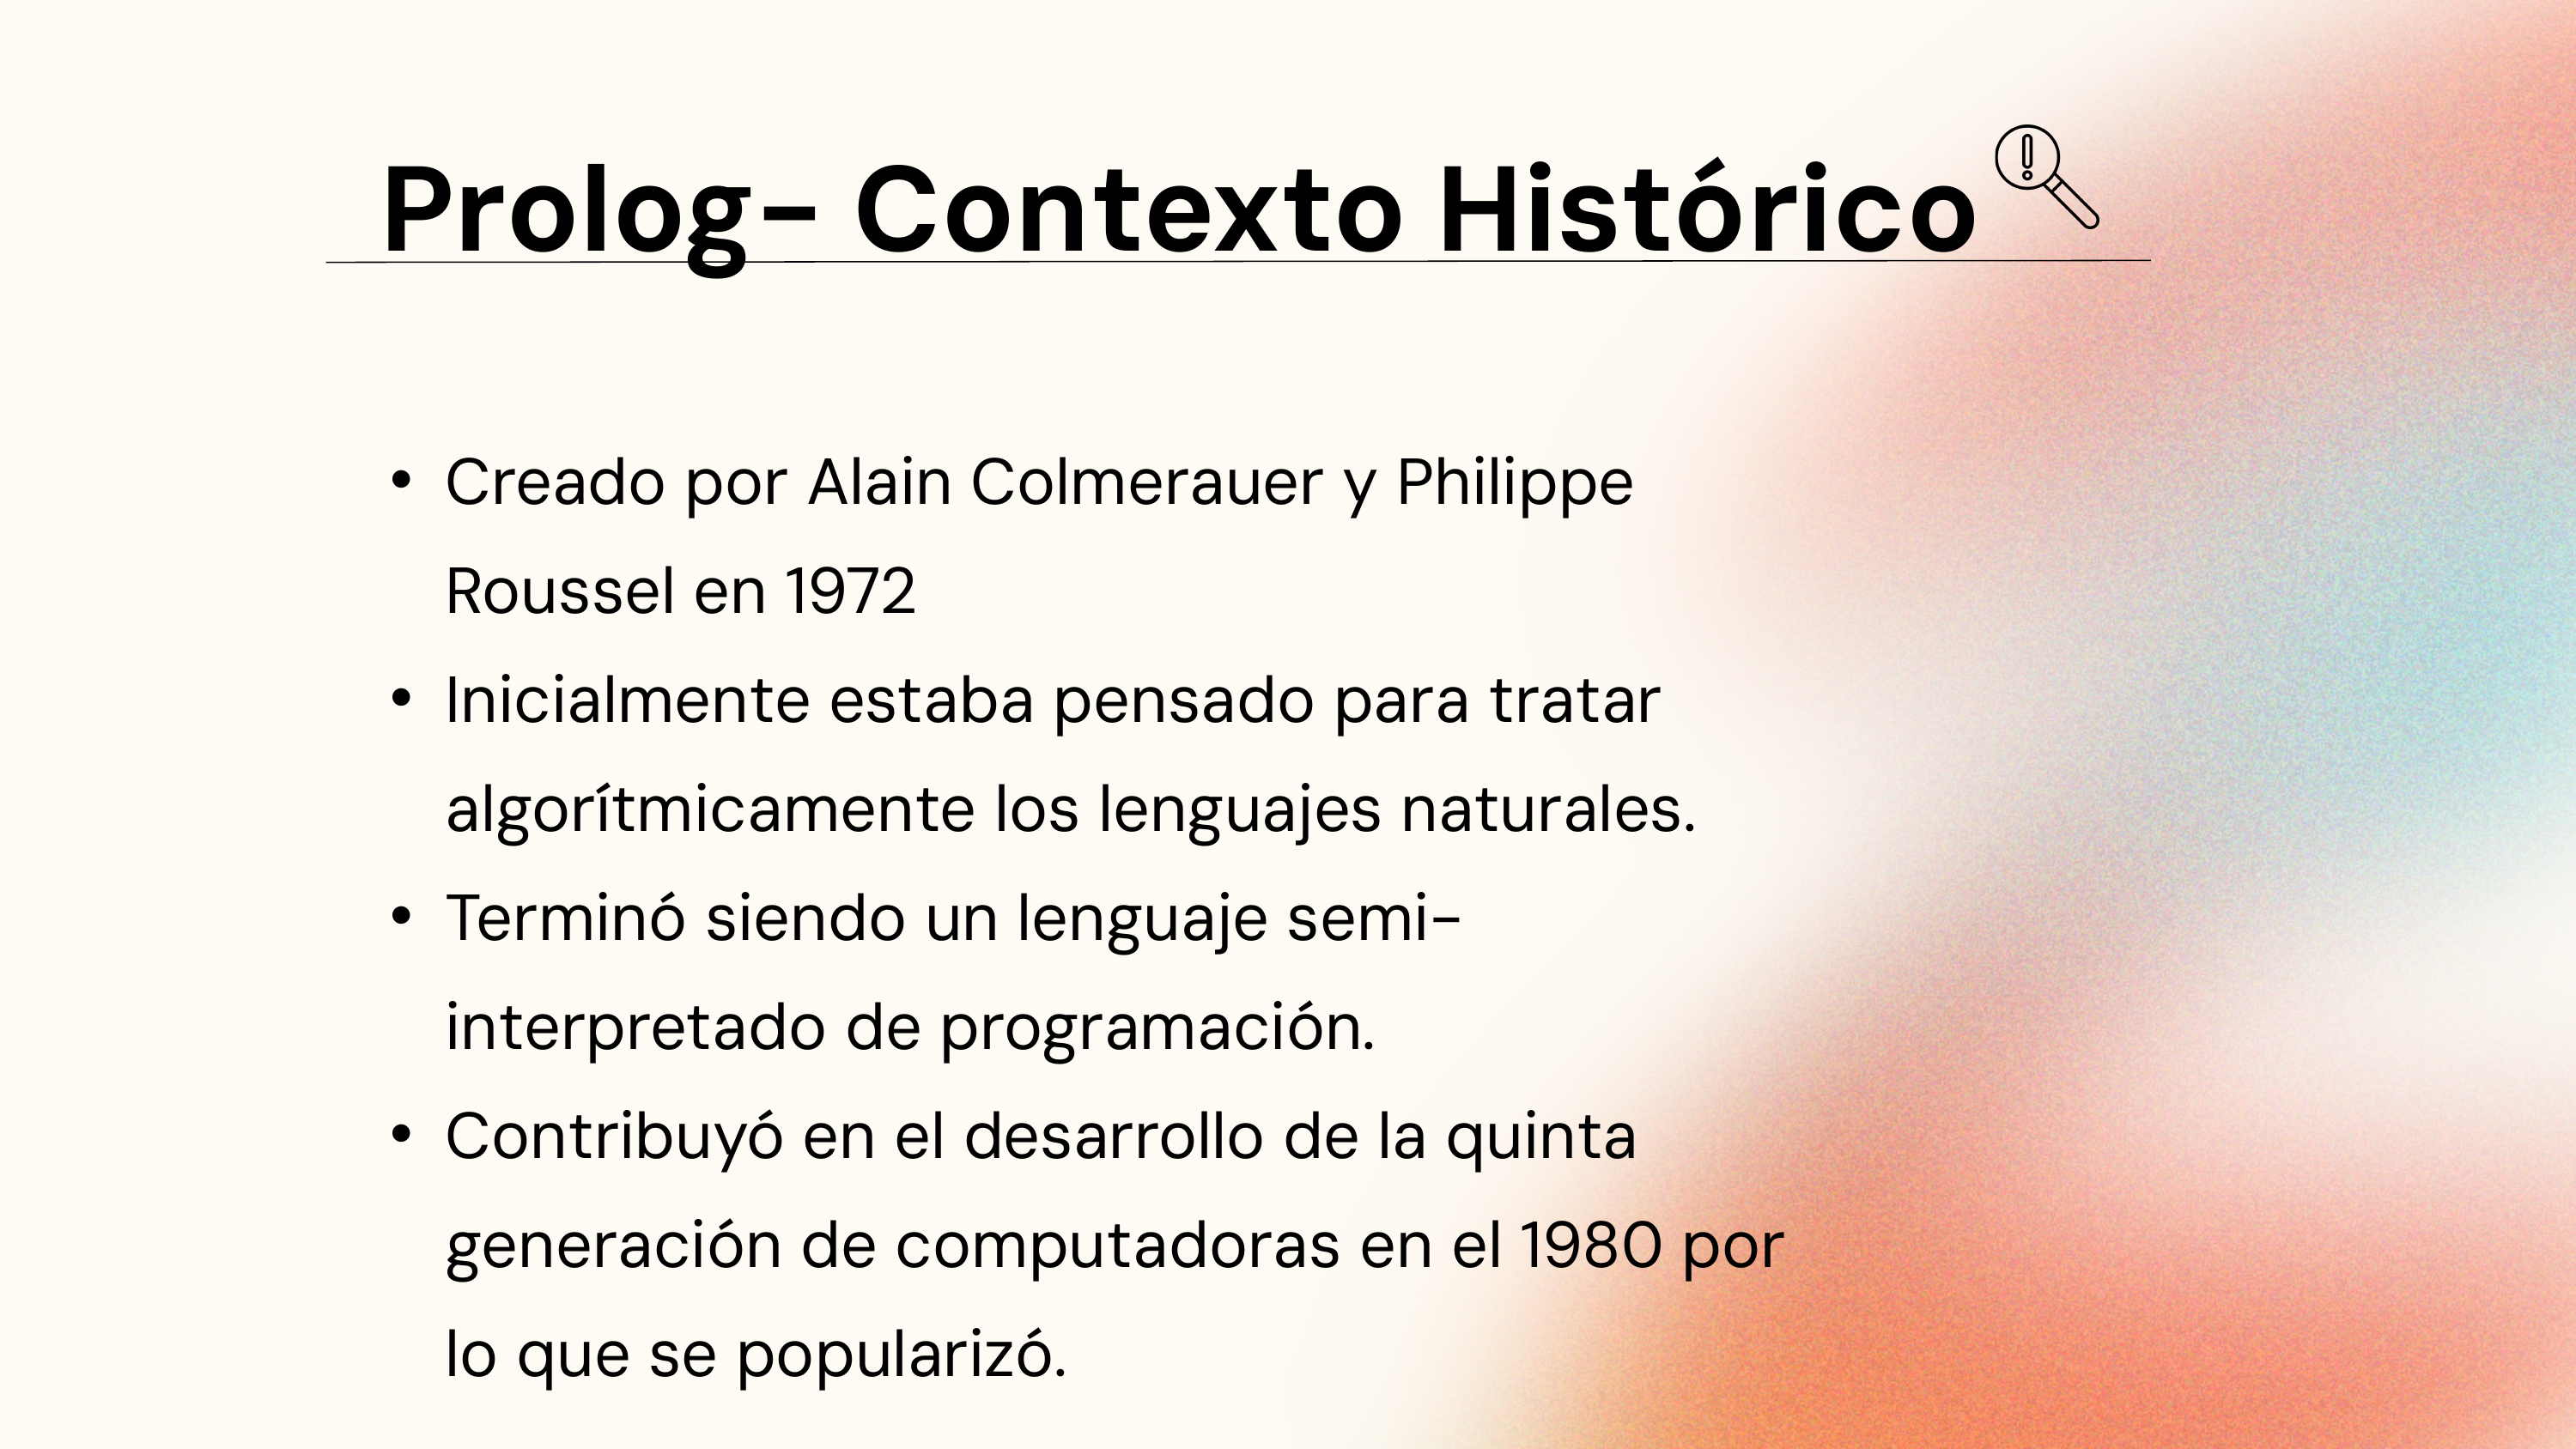

Prolog- Contexto Histórico

Creado por Alain Colmerauer y Philippe Roussel en 1972
Inicialmente estaba pensado para tratar algorítmicamente los lenguajes naturales.
Terminó siendo un lenguaje semi-interpretado de programación.
Contribuyó en el desarrollo de la quinta generación de computadoras en el 1980 por lo que se popularizó.